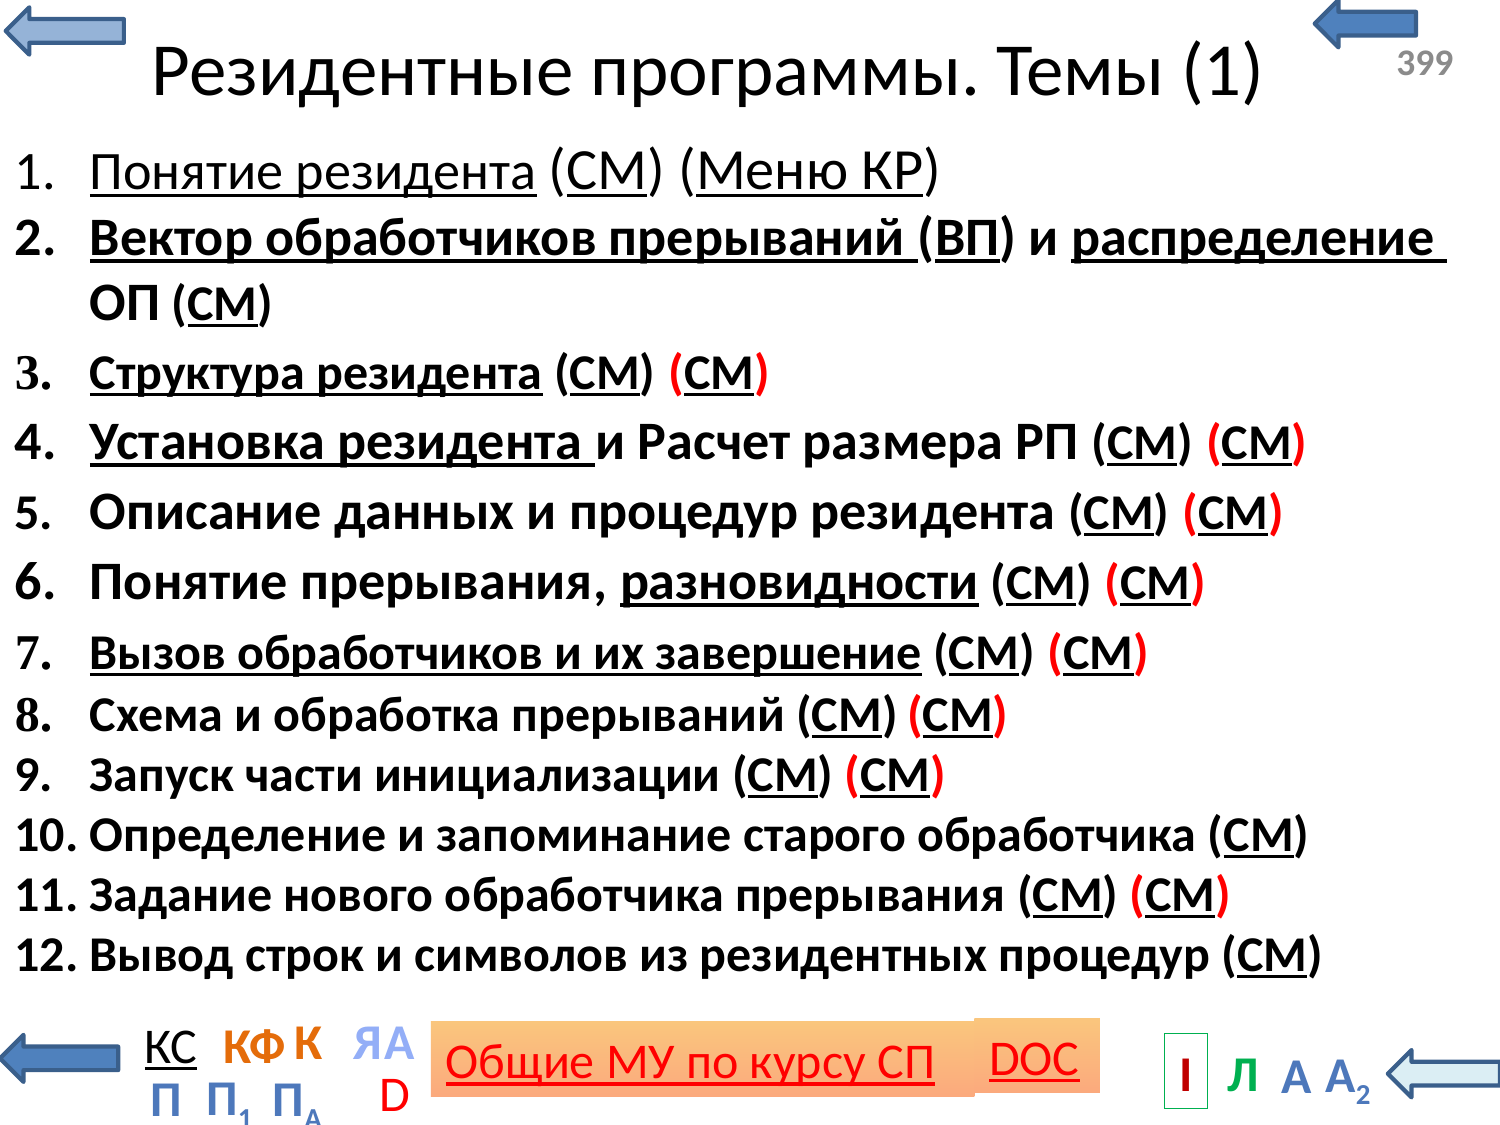

# Резидентные программы. Темы (1)
Понятие резидента (СМ) (Меню КР)
Вектор обработчиков прерываний (ВП) и распределение ОП (СМ)
Структура резидента (СМ) (СМ)
Установка резидента и Расчет размера РП (СМ) (СМ)
Описание данных и процедур резидента (СМ) (СМ)
Понятие прерывания, разновидности (СМ) (СМ)
Вызов обработчиков и их завершение (СМ) (СМ)
Схема и обработка прерываний (СМ) (СМ)
Запуск части инициализации (СМ) (СМ)
Определение и запоминание старого обработчика (СМ)
Задание нового обработчика прерывания (СМ) (СМ)
Вывод строк и символов из резидентных процедур (СМ)